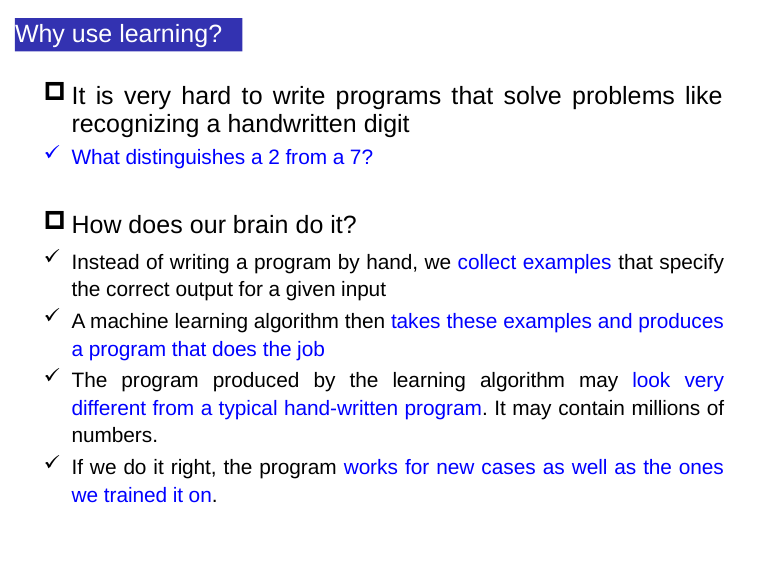

Why use learning?
It is very hard to write programs that solve problems like recognizing a handwritten digit
What distinguishes a 2 from a 7?

How does our brain do it?
Instead of writing a program by hand, we collect examples that specify the correct output for a given input
A machine learning algorithm then takes these examples and produces a program that does the job
The program produced by the learning algorithm may look very different from a typical hand-written program. It may contain millions of numbers.
If we do it right, the program works for new cases as well as the ones we trained it on.